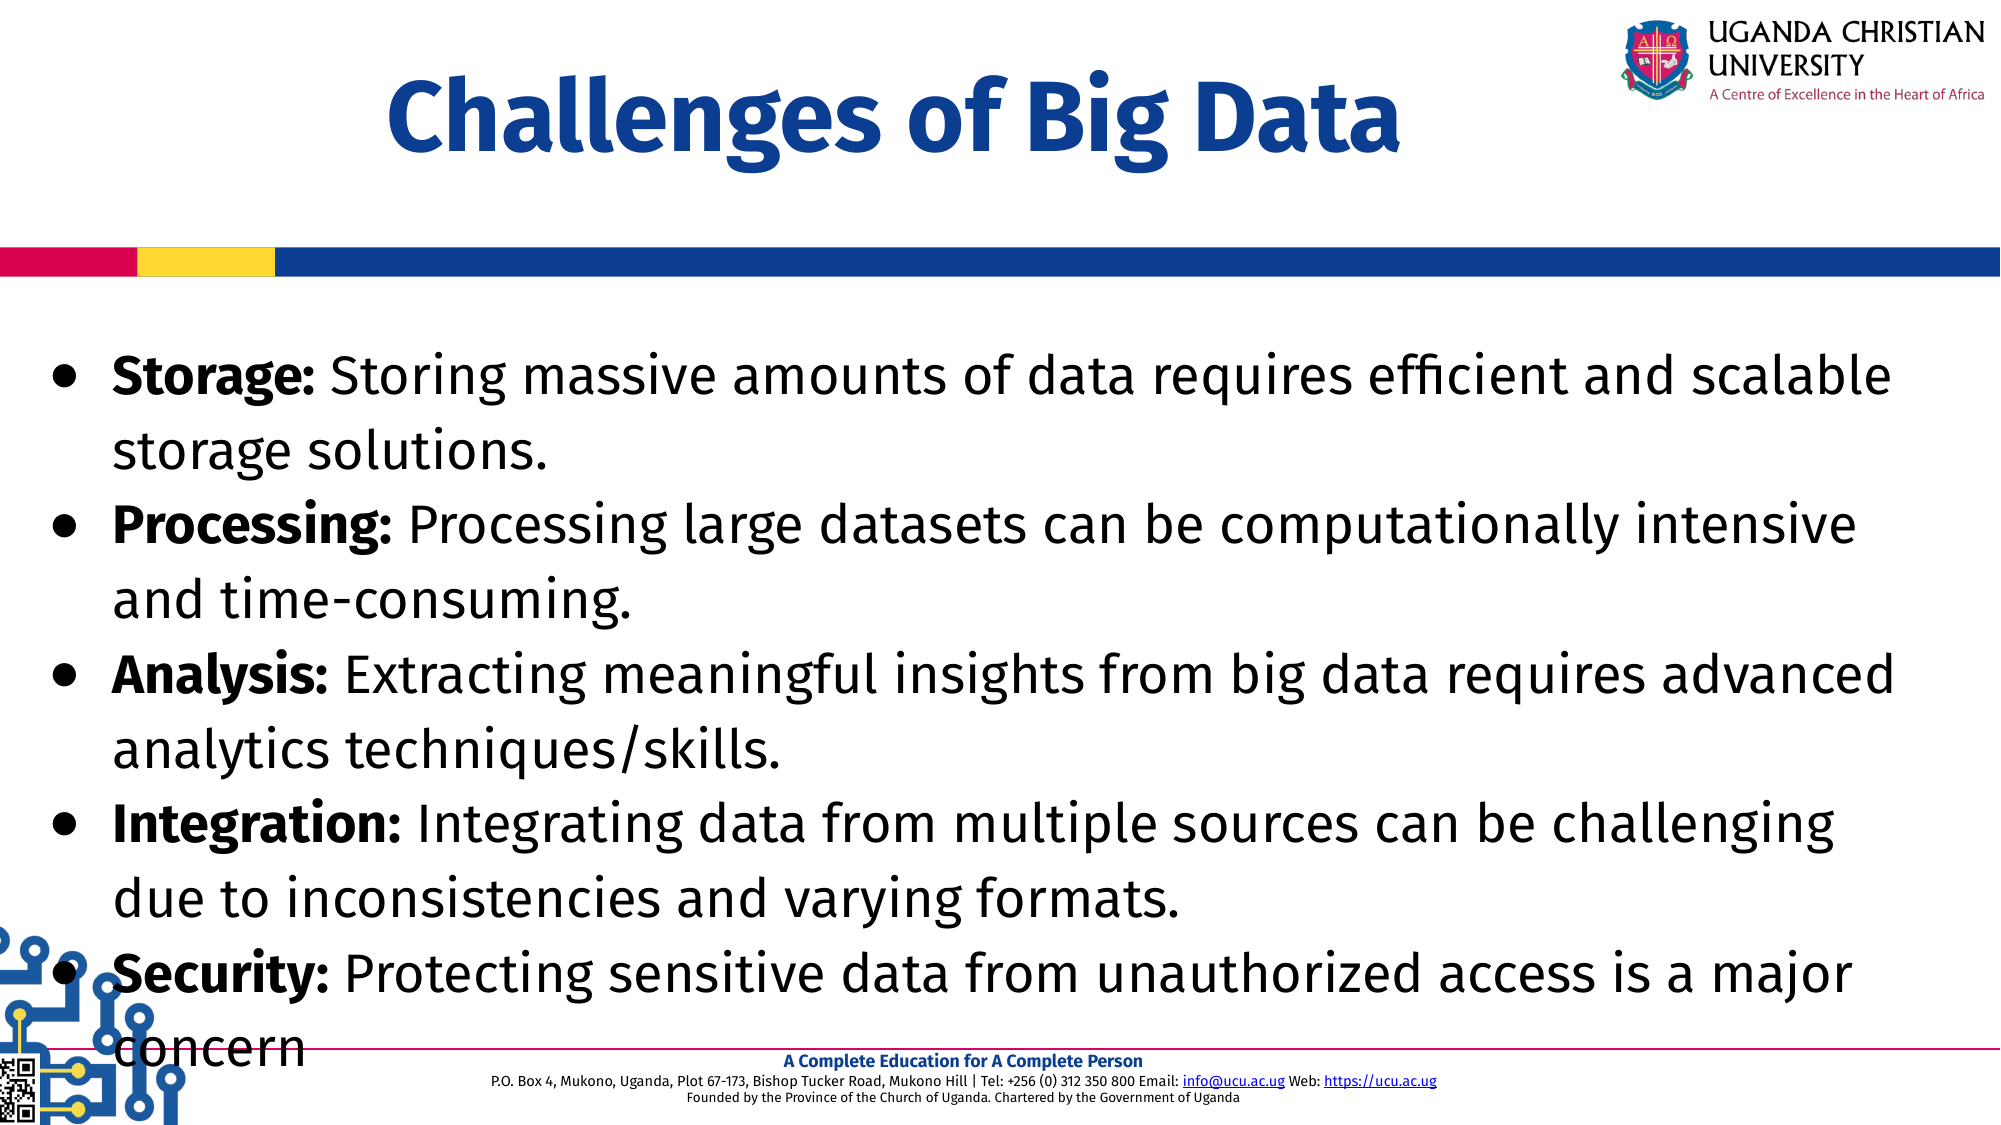

Challenges of Big Data

Storage: Storing massive amounts of data requires efficient and scalable storage solutions.
Processing: Processing large datasets can be computationally intensive and time-consuming.
Analysis: Extracting meaningful insights from big data requires advanced analytics techniques/skills.
Integration: Integrating data from multiple sources can be challenging due to inconsistencies and varying formats.
Security: Protecting sensitive data from unauthorized access is a major concern